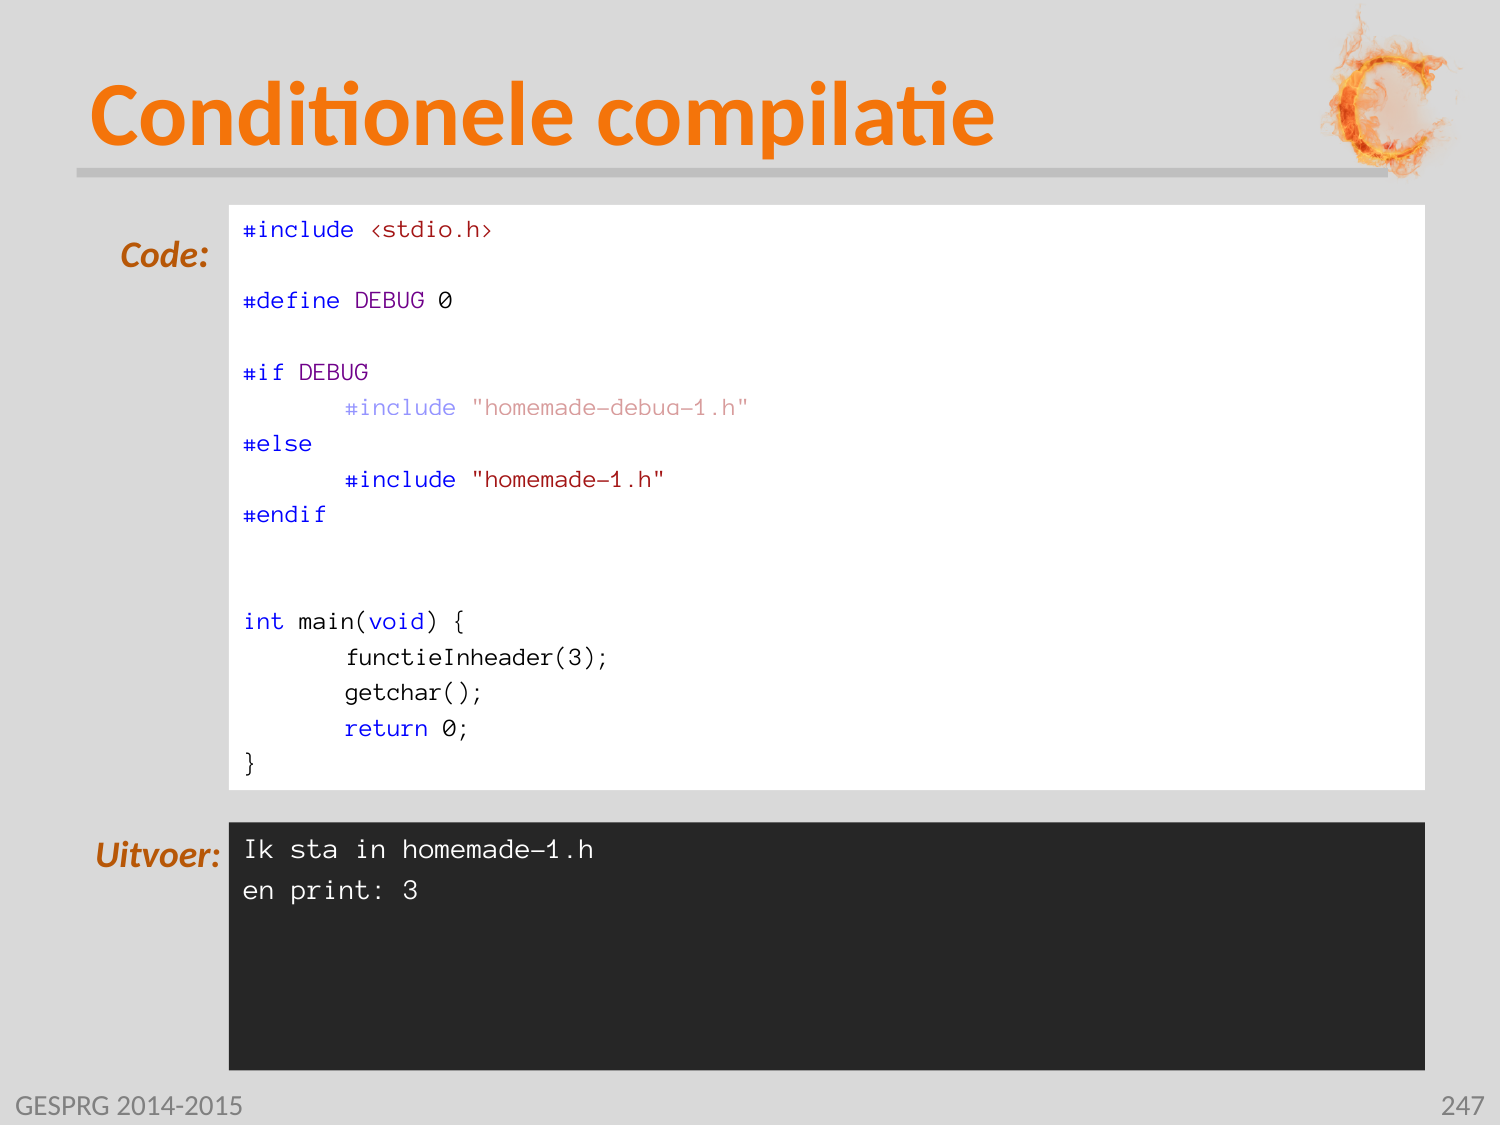

# Conditionele compilatie
#include <stdio.h>

#define DEBUG 0

#if DEBUG
	#include "homemade-debug-1.h"
#else
	#include "homemade-1.h"
#endif

int main(void) {
	functieInheader(3);
	getchar();
	return 0;
}

Ik sta in homemade-1.h
en print: 3

GESPRG 2014-2015
247